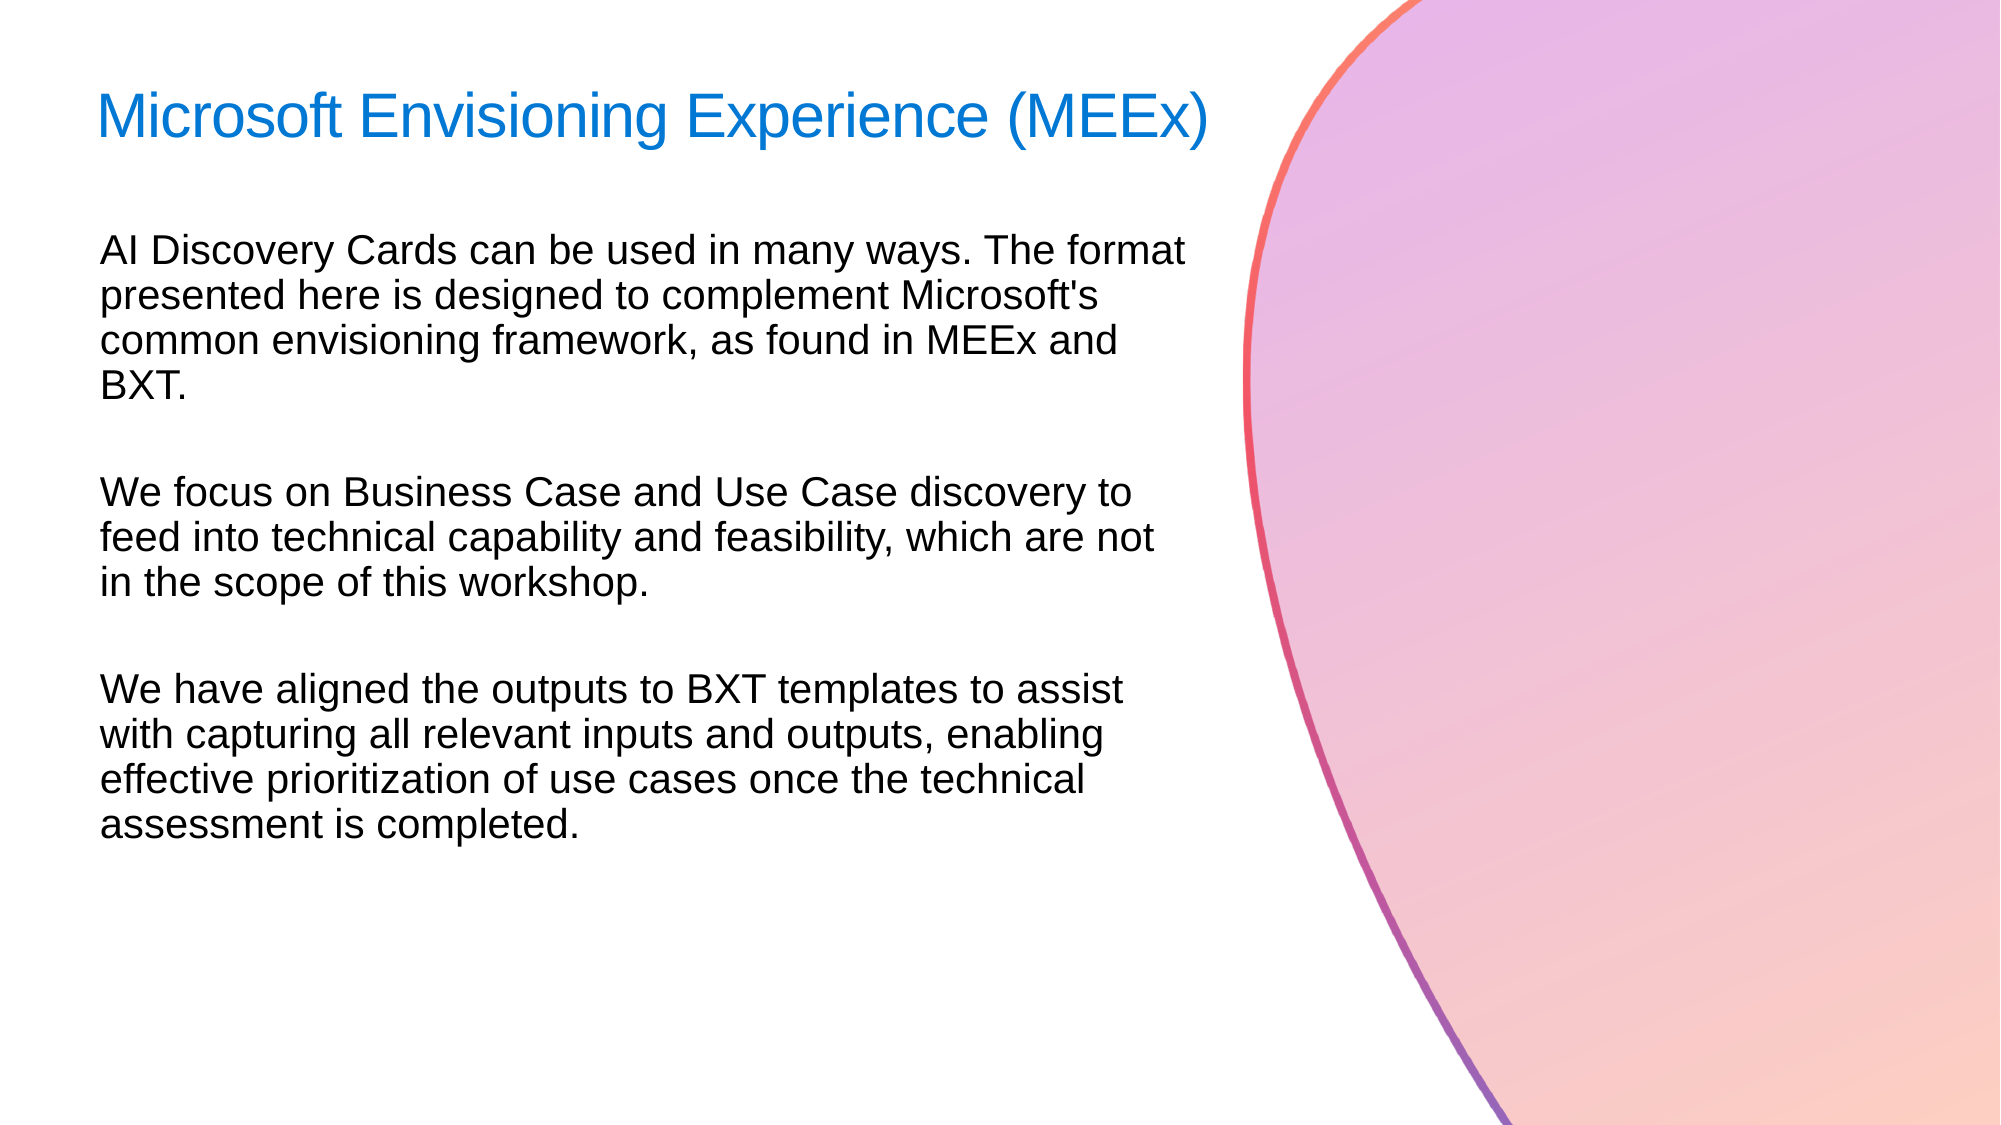

# Microsoft Envisioning Experience (MEEx)
AI Discovery Cards can be used in many ways. The format presented here is designed to complement Microsoft's common envisioning framework, as found in MEEx and BXT.

We focus on Business Case and Use Case discovery to feed into technical capability and feasibility, which are not in the scope of this workshop.

We have aligned the outputs to BXT templates to assist with capturing all relevant inputs and outputs, enabling effective prioritization of use cases once the technical assessment is completed.